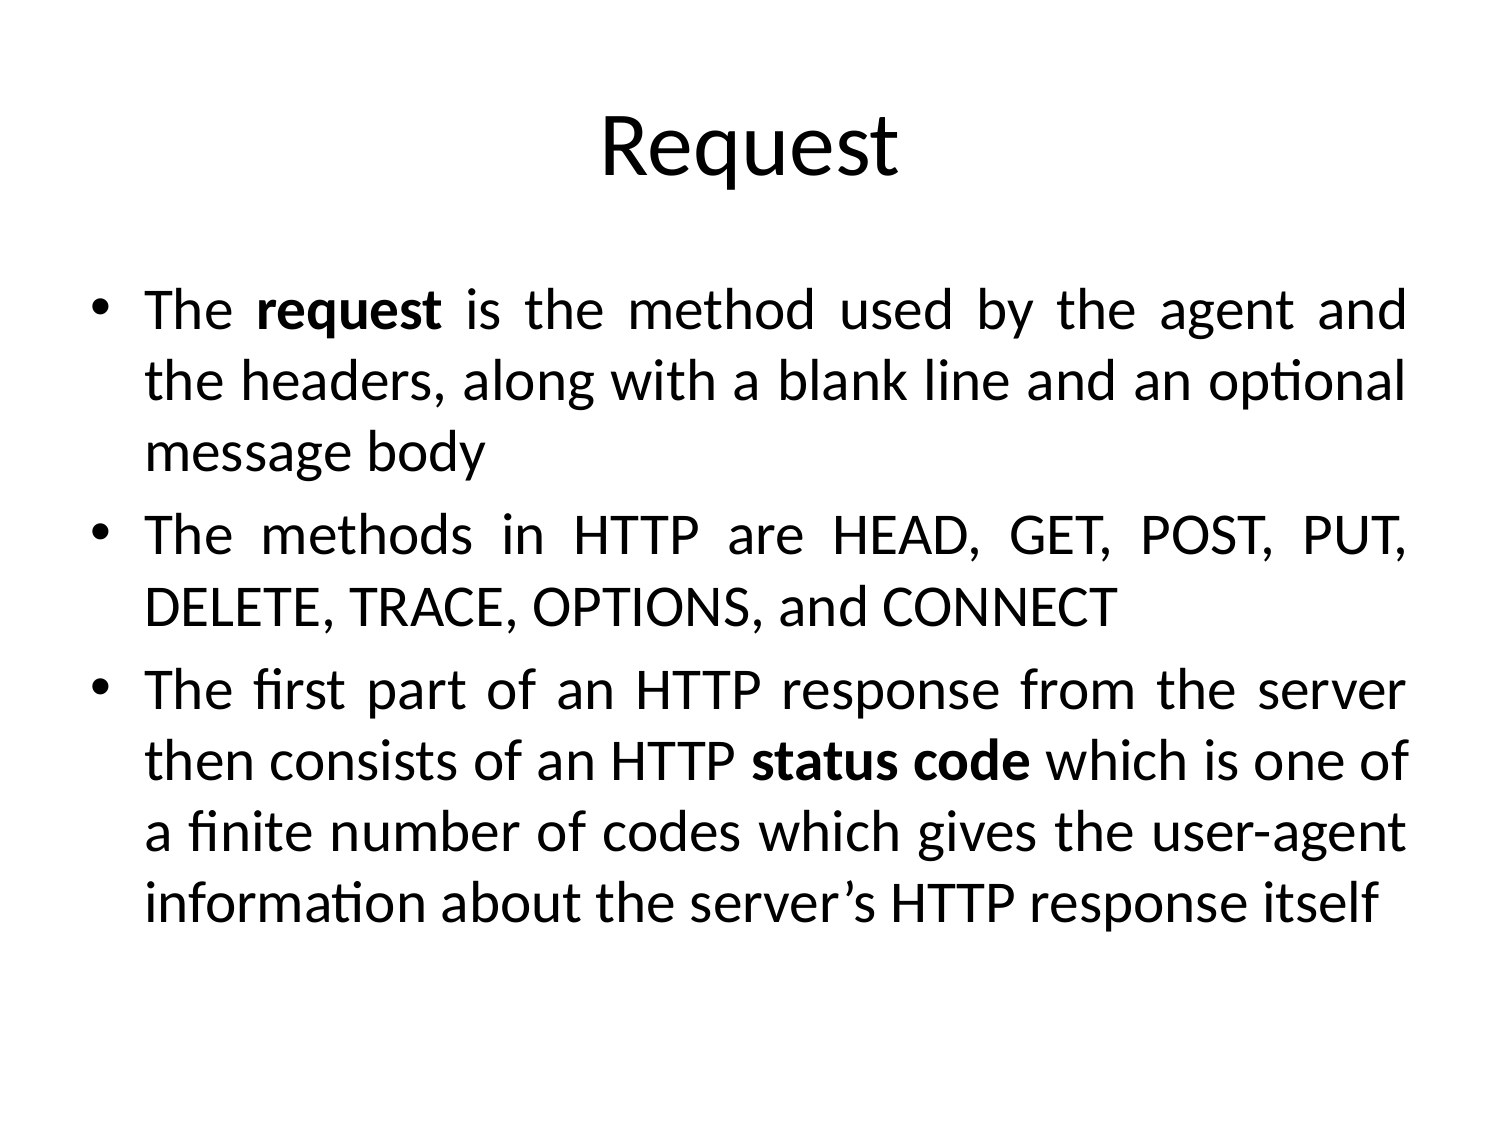

# Request
The request is the method used by the agent and the headers, along with a blank line and an optional message body
The methods in HTTP are HEAD, GET, POST, PUT, DELETE, TRACE, OPTIONS, and CONNECT
The first part of an HTTP response from the server then consists of an HTTP status code which is one of a finite number of codes which gives the user-agent information about the server’s HTTP response itself